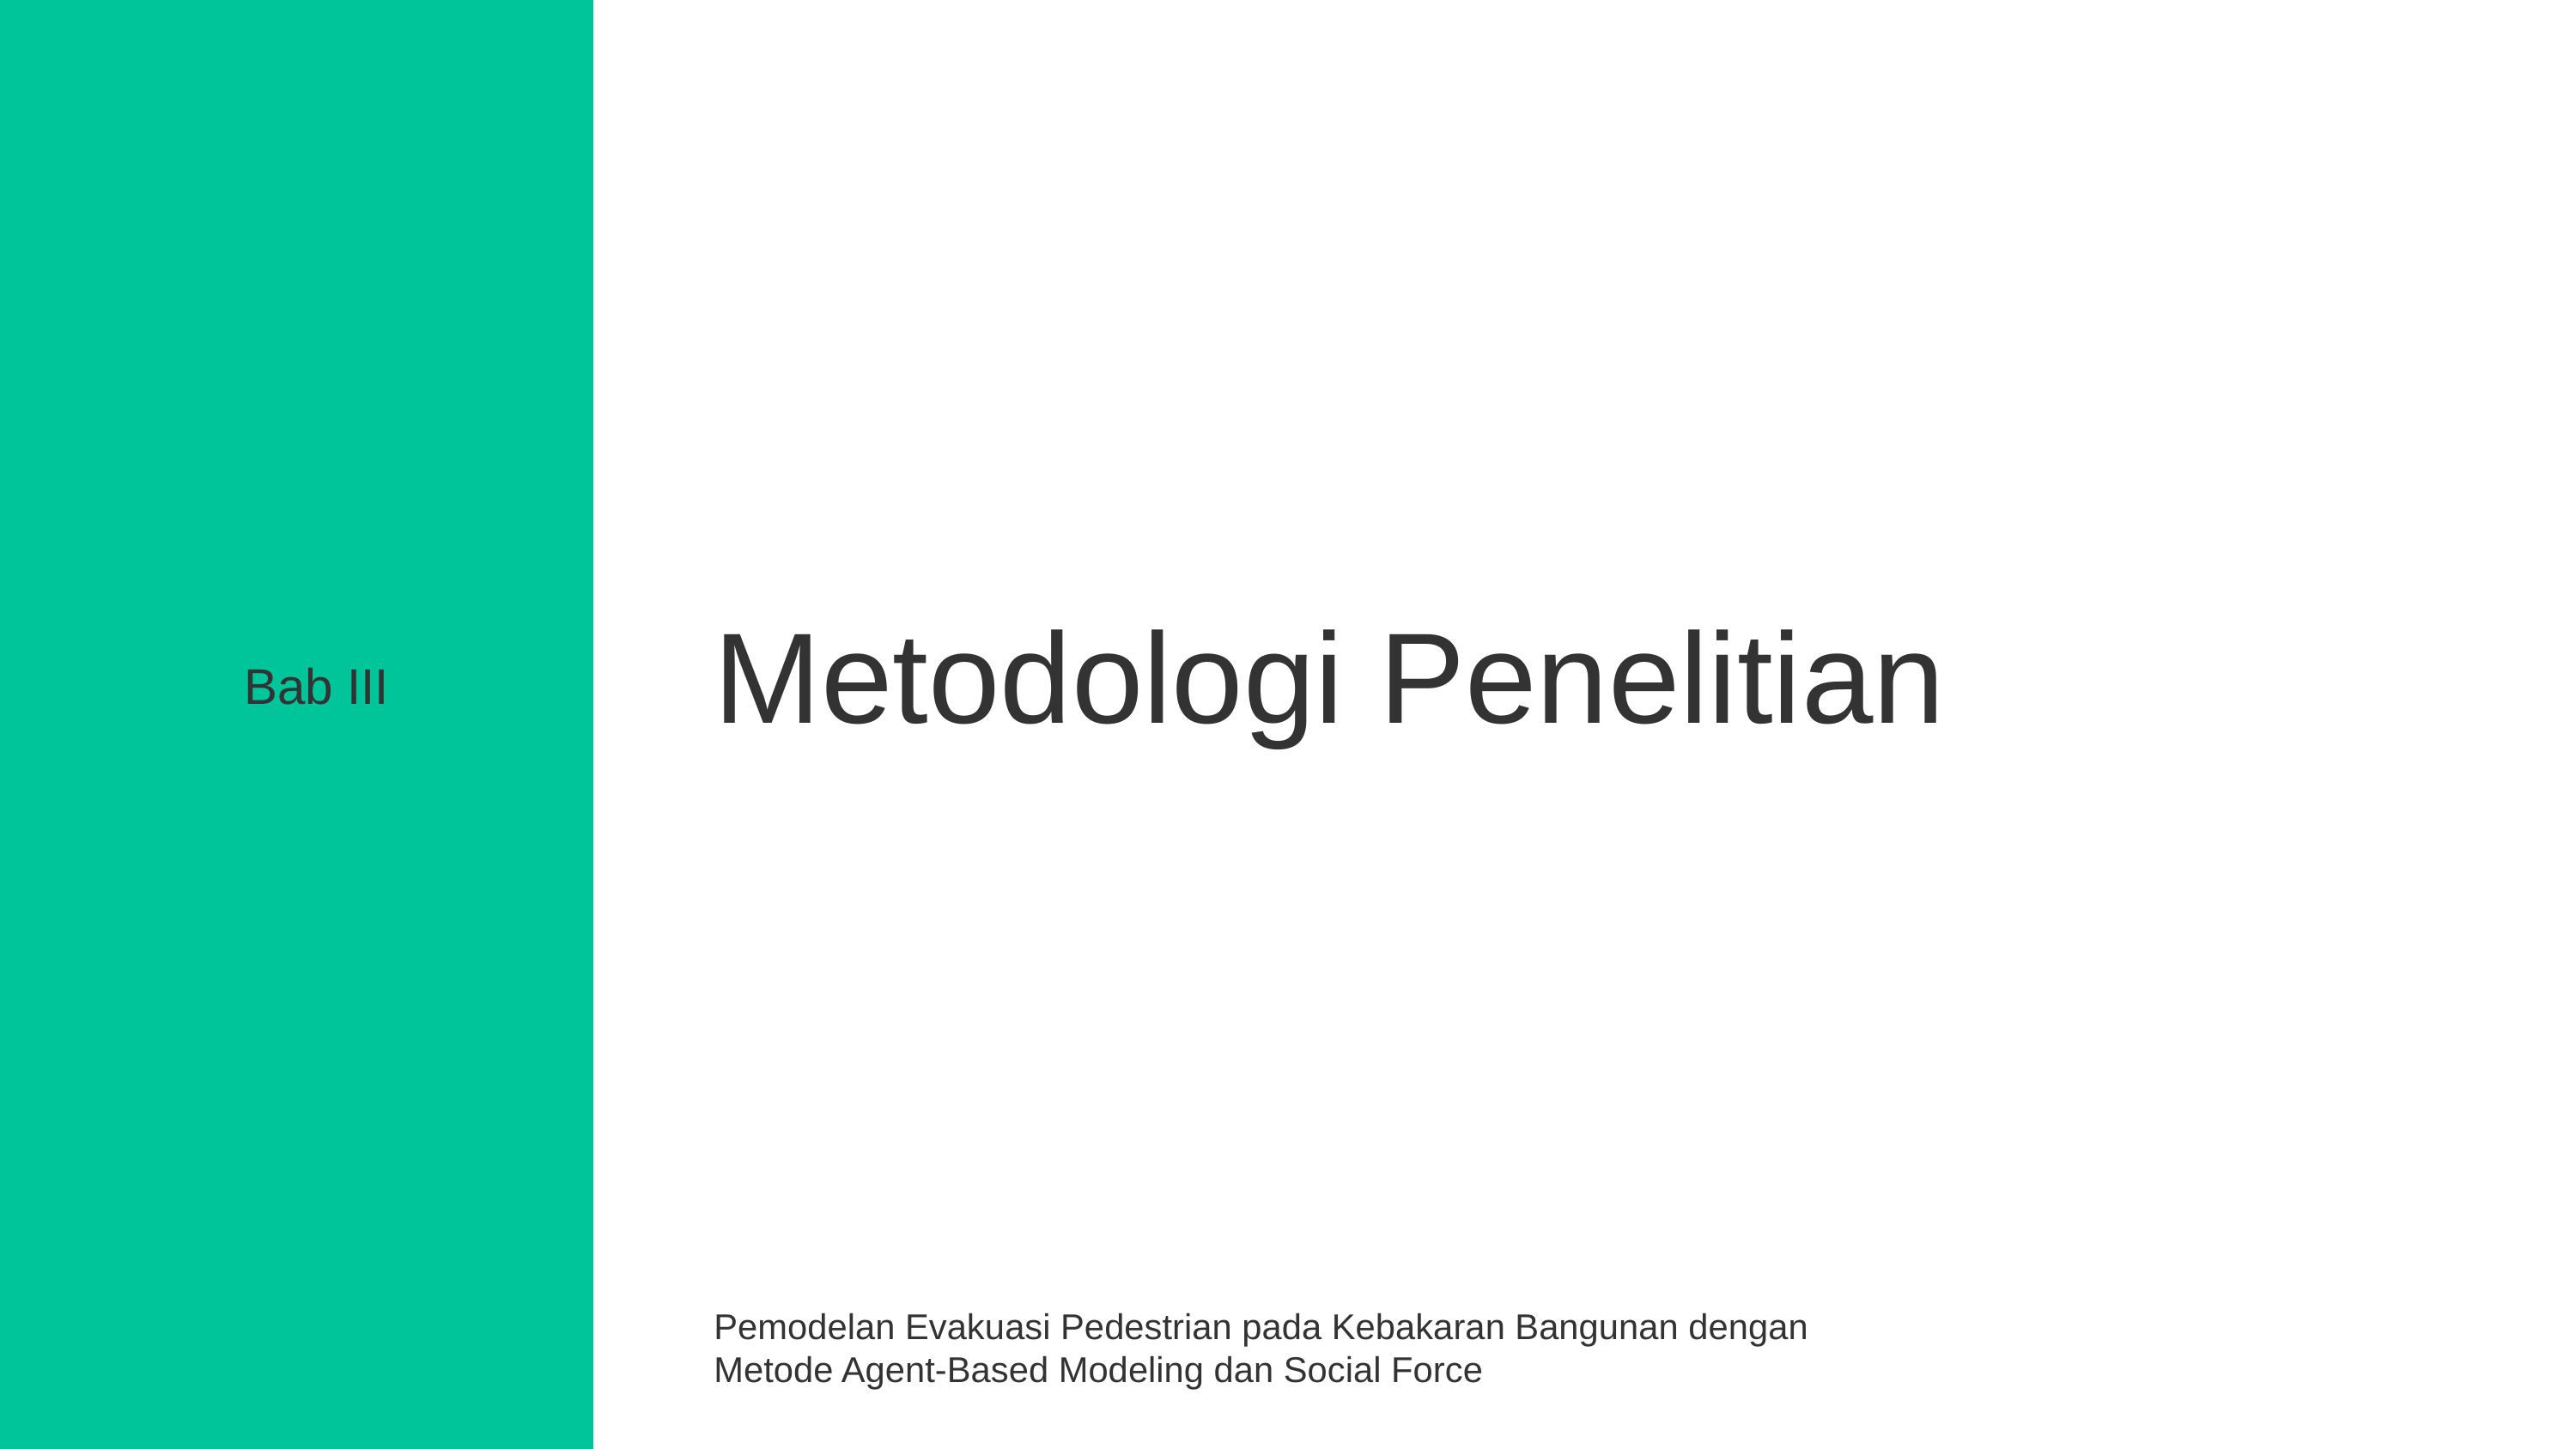

Metodologi Penelitian
Bab III
Pemodelan Evakuasi Pedestrian pada Kebakaran Bangunan dengan
Metode Agent-Based Modeling dan Social Force